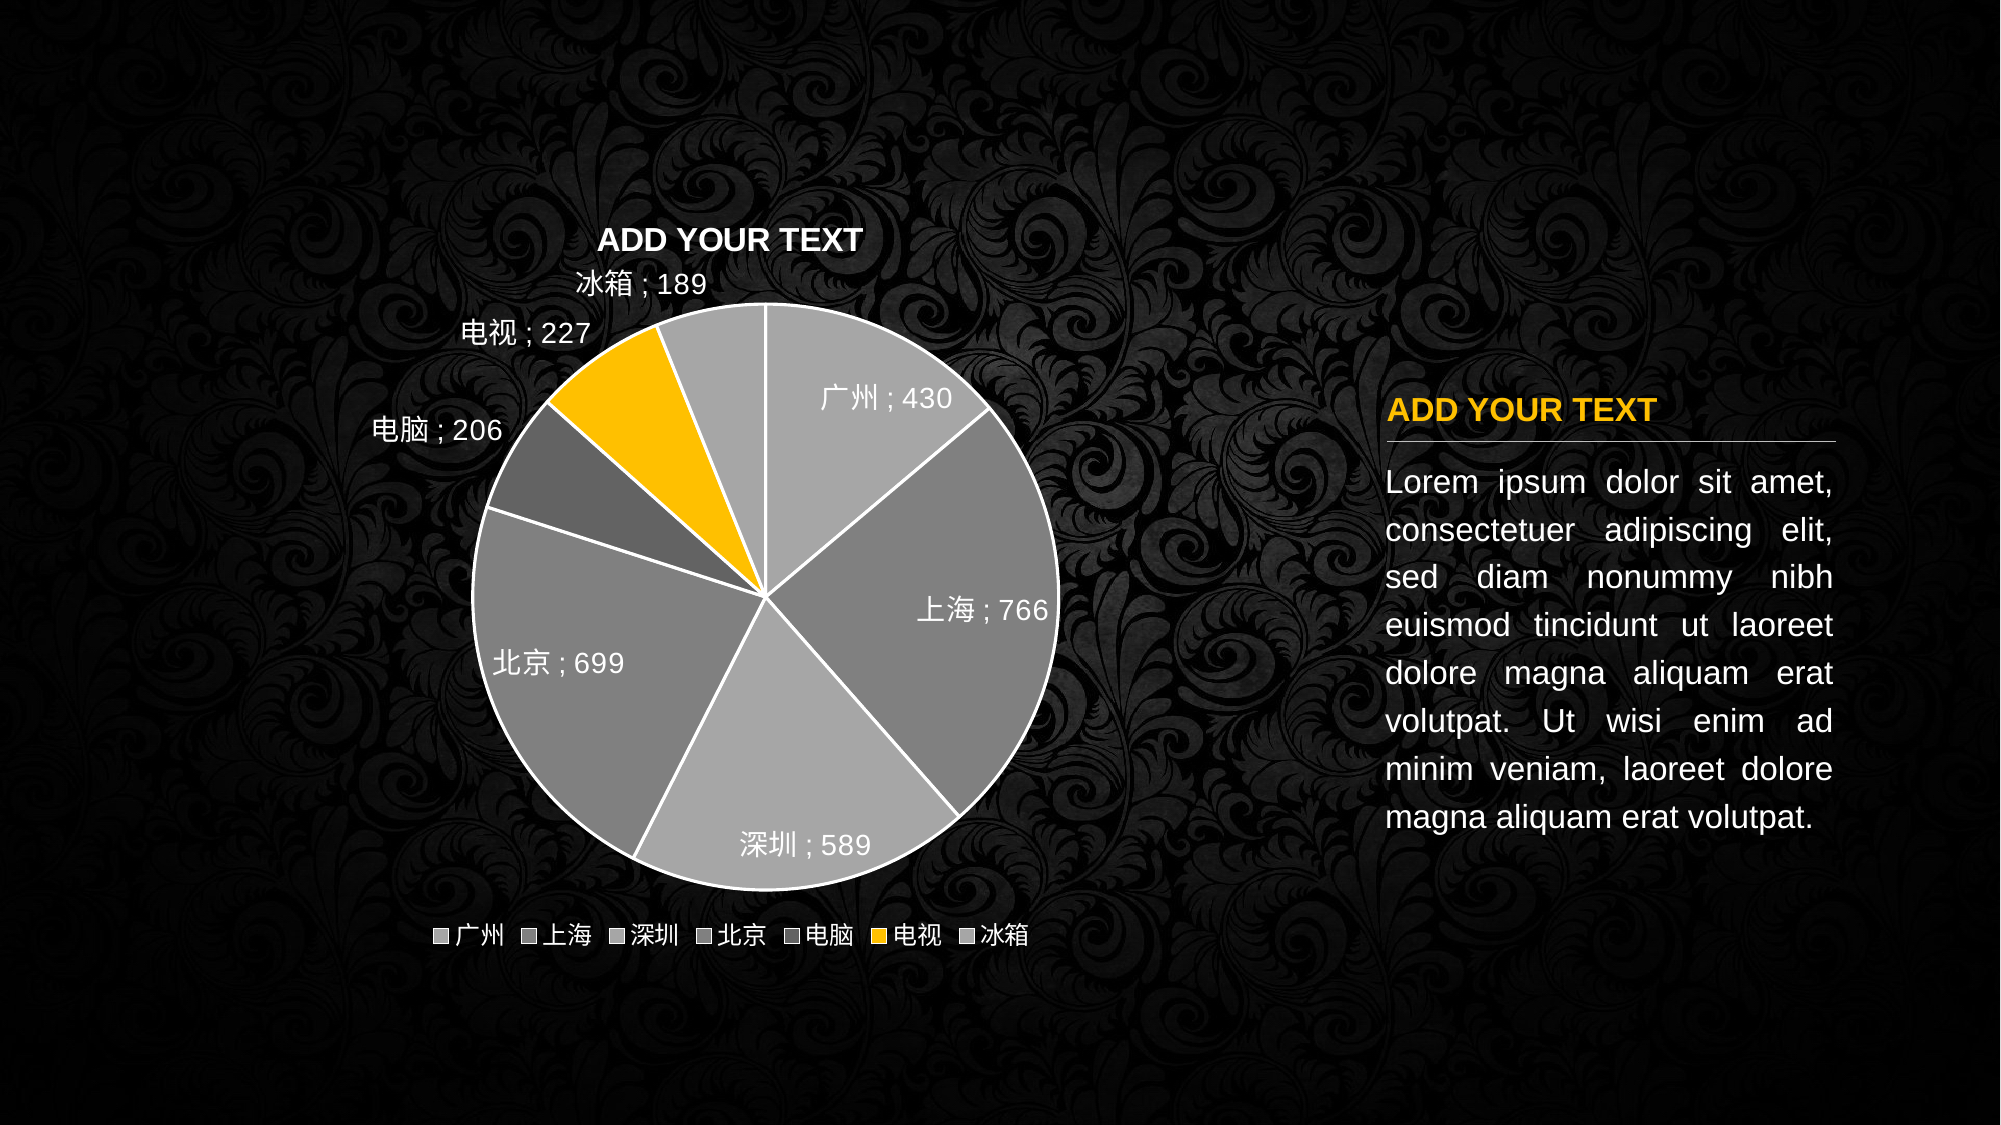

[unsupported chart]

ADD YOUR TEXT
Lorem ipsum dolor sit amet, consectetuer adipiscing elit, sed diam nonummy nibh euismod tincidunt ut laoreet dolore magna aliquam erat volutpat. Ut wisi enim ad minim veniam, laoreet dolore magna aliquam erat volutpat.